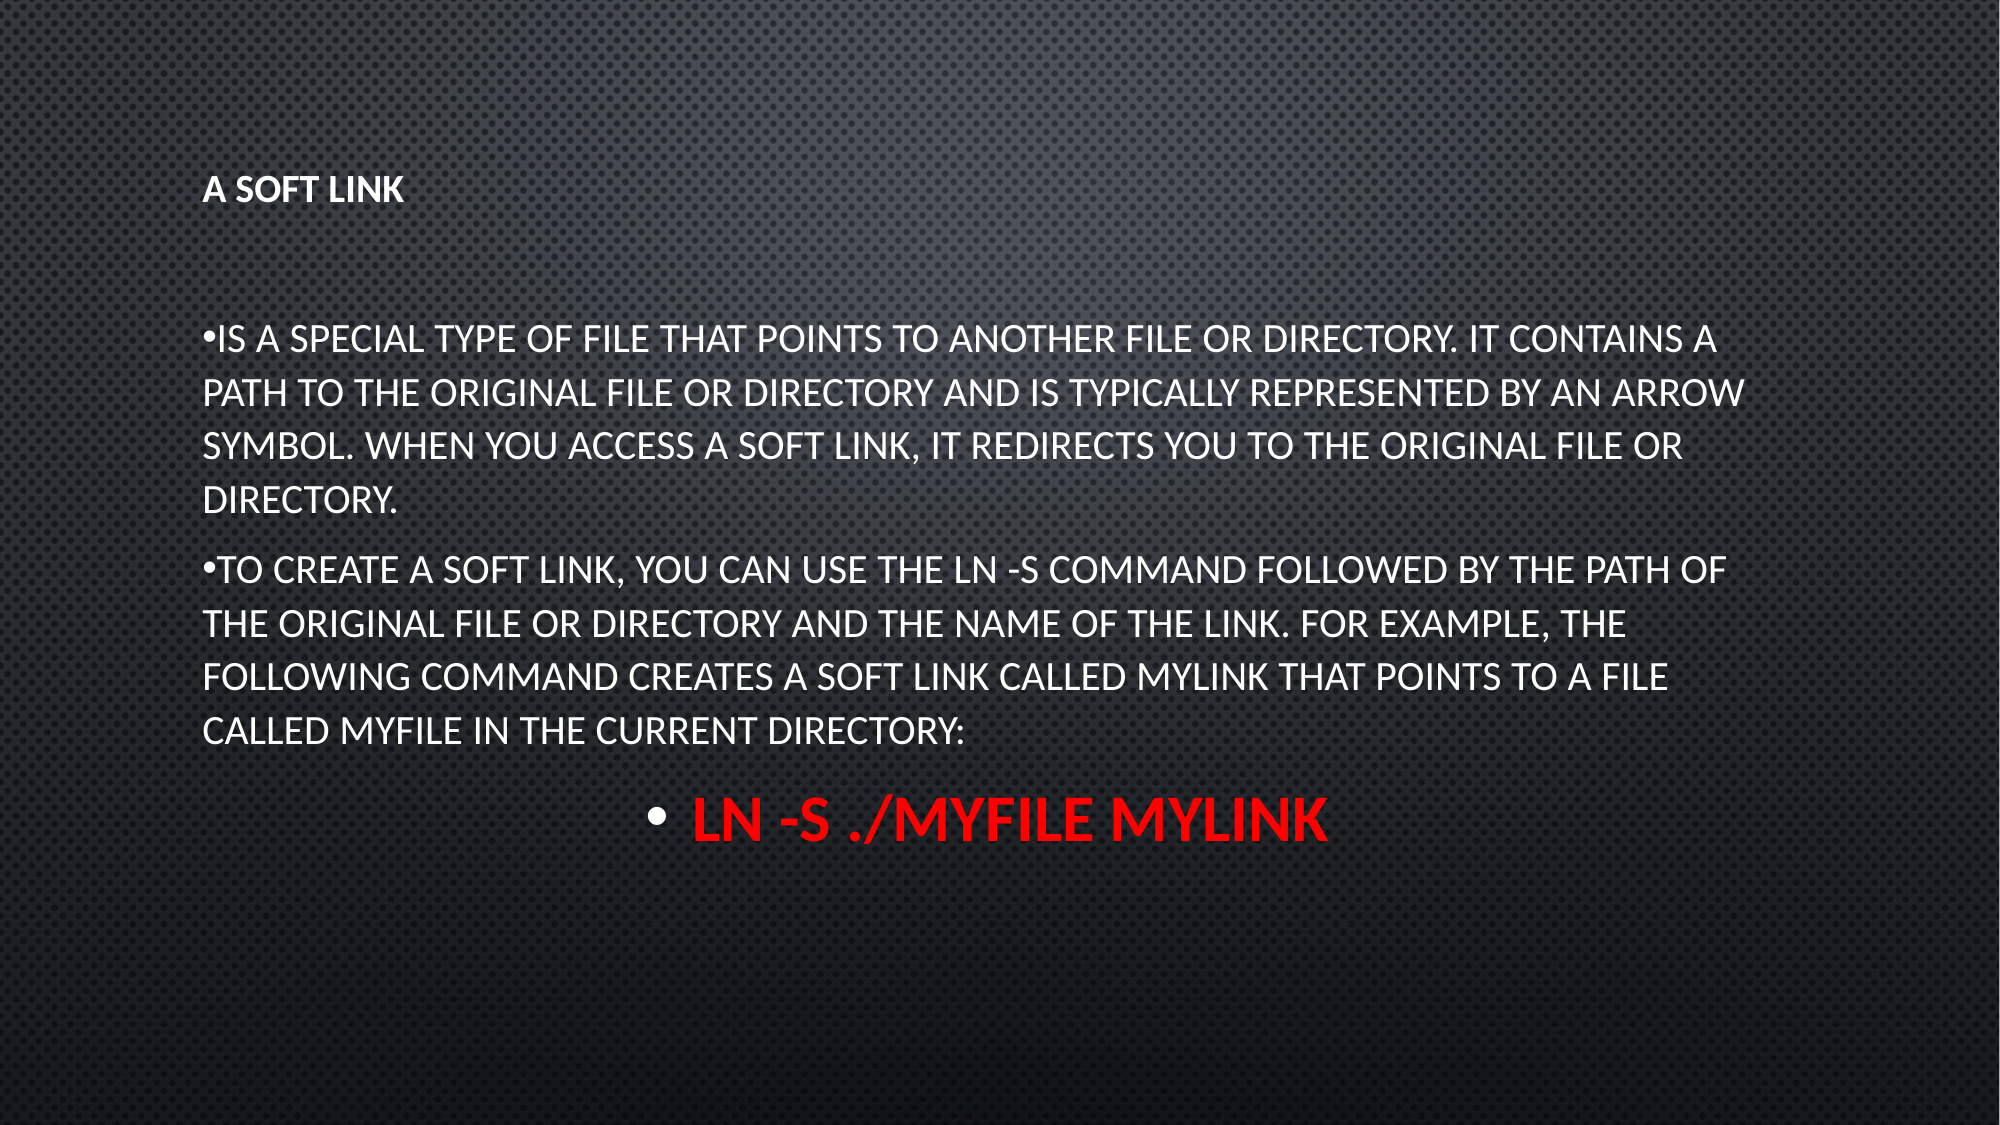

# A soft link
is a special type of file that points to another file or directory. It contains a path to the original file or directory and is typically represented by an arrow symbol. When you access a soft link, it redirects you to the original file or directory.
To create a soft link, you can use the ln -s command followed by the path of the original file or directory and the name of the link. For example, the following command creates a soft link called mylink that points to a file called myfile in the current directory:
ln -s ./myfile mylink